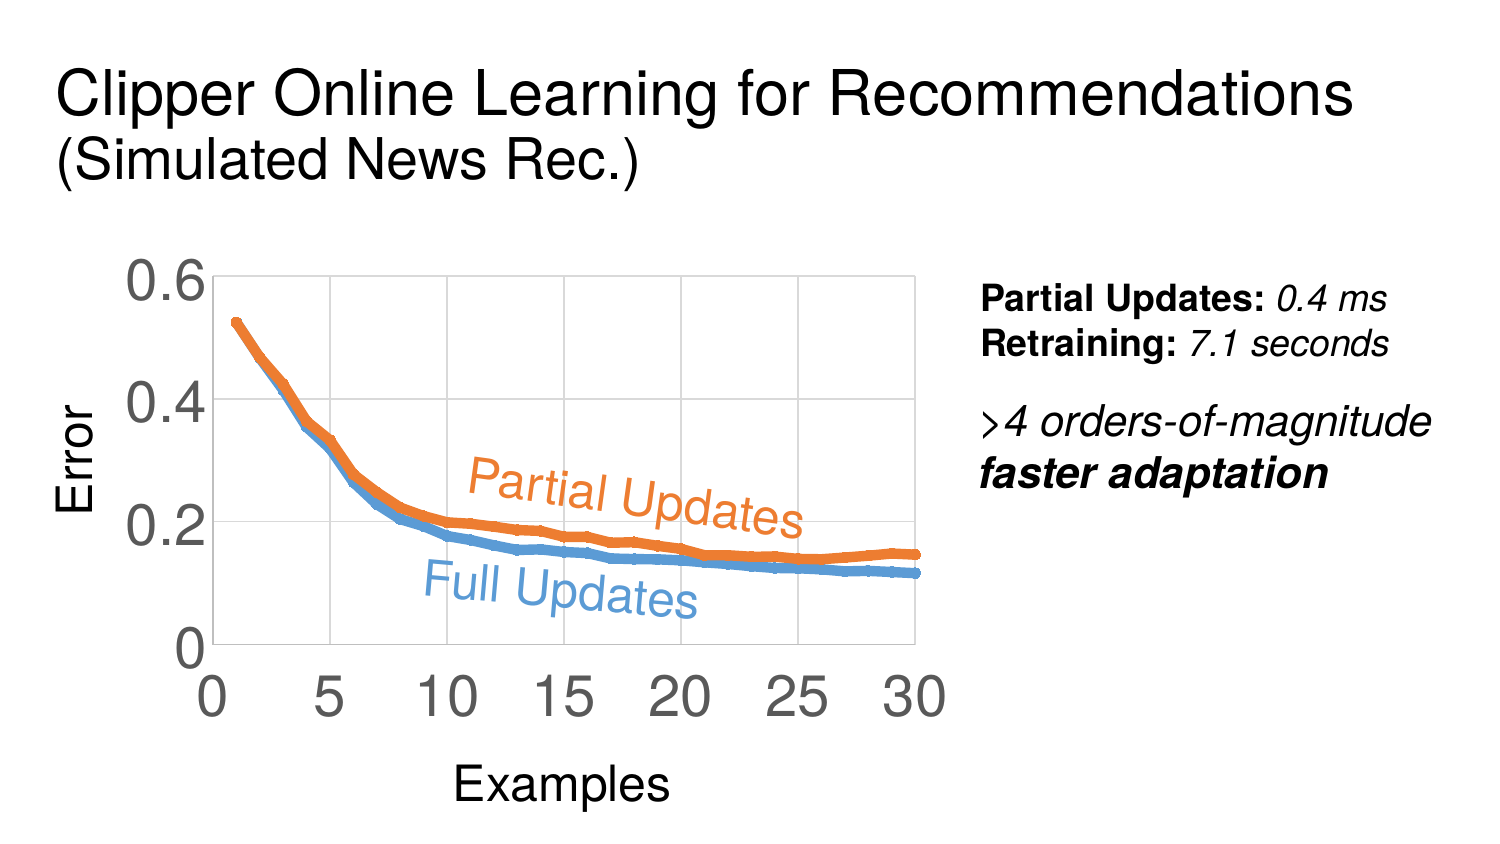

# Clipper Online Learning for Recommendations (Simulated News Rec.)

### Chart

| Category | Online Learning | Full Retrain |
|---|---|---|
Partial Updates: 0.4 ms
Retraining: 7.1 seconds
>4 orders-of-magnitude faster adaptation
Error
Partial Updates
Full Updates
Examples